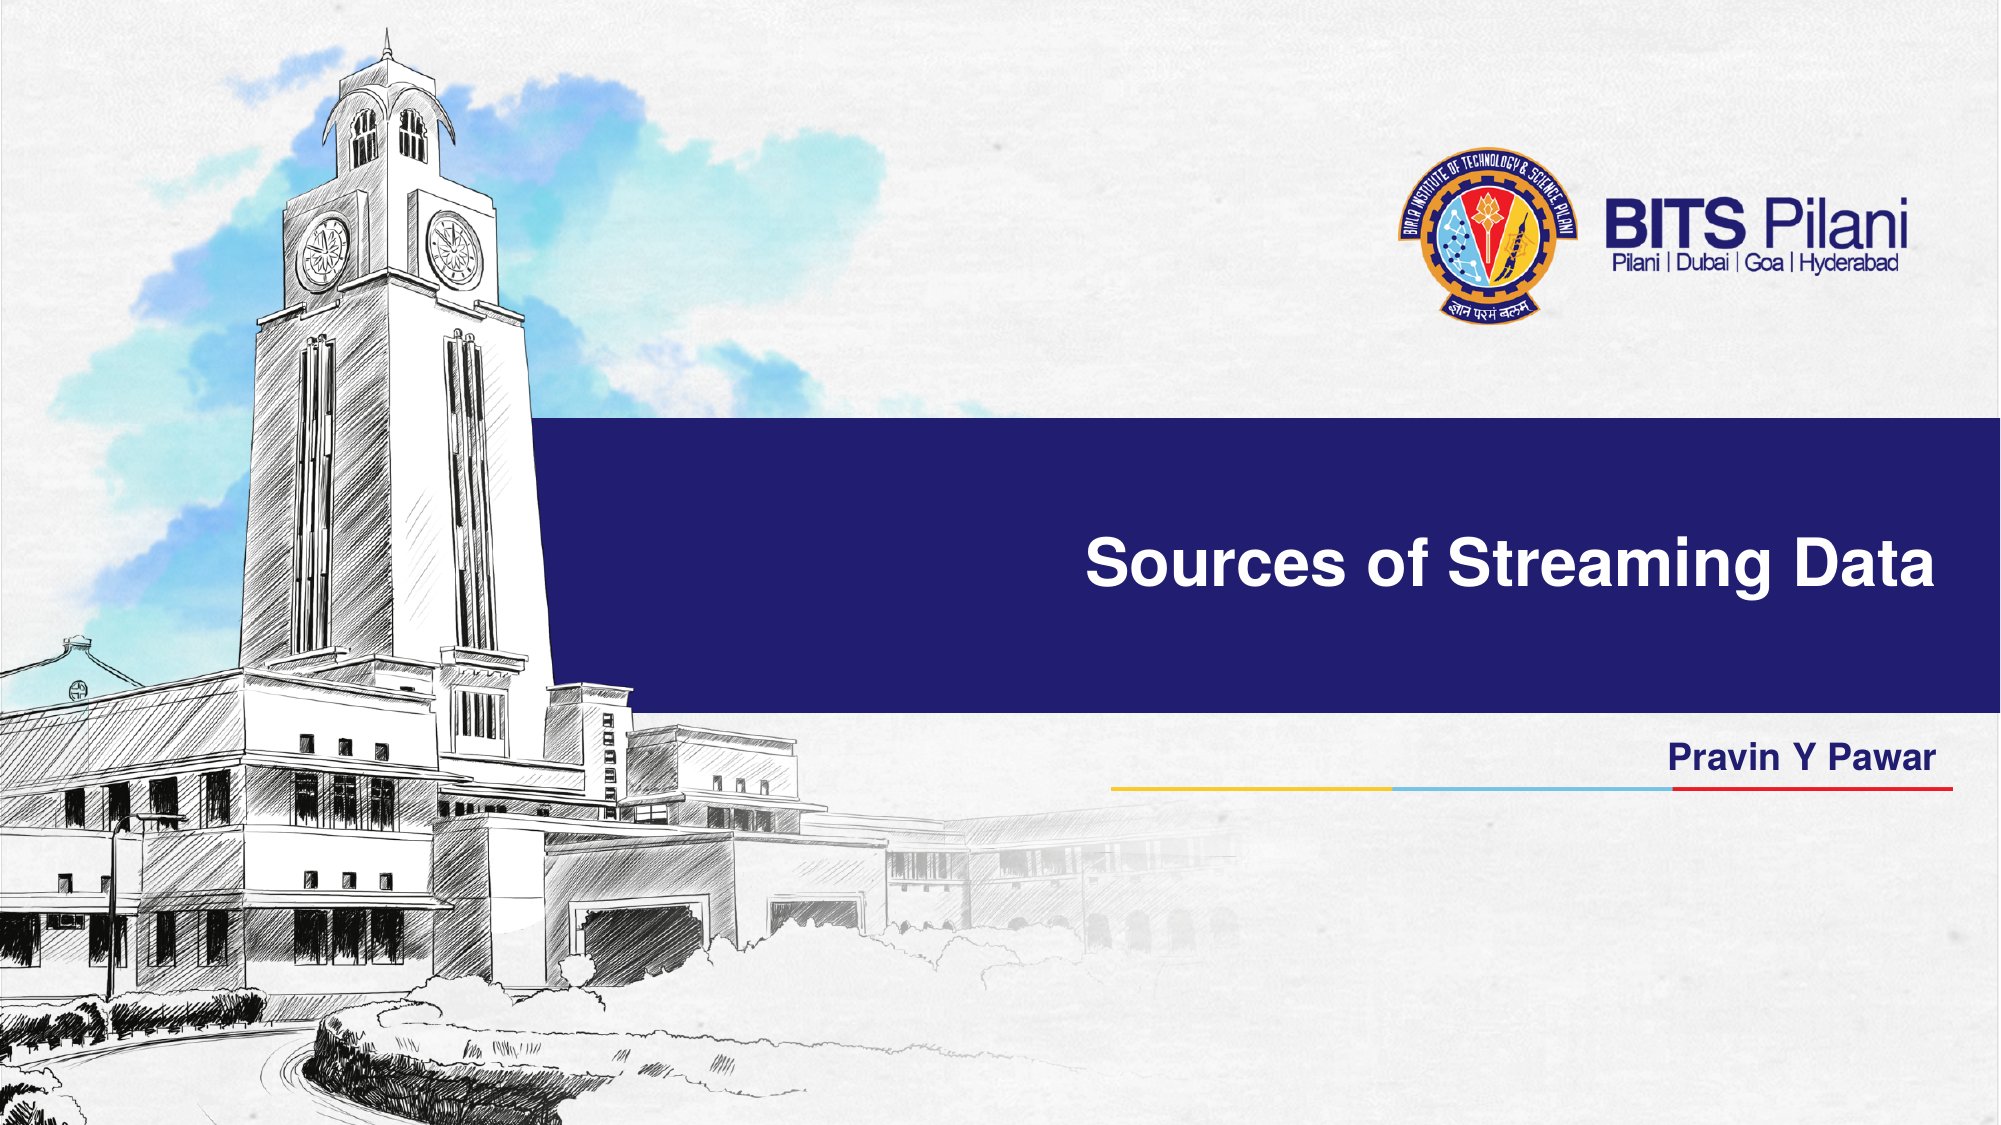

# Sources of Streaming Data
Pravin Y Pawar